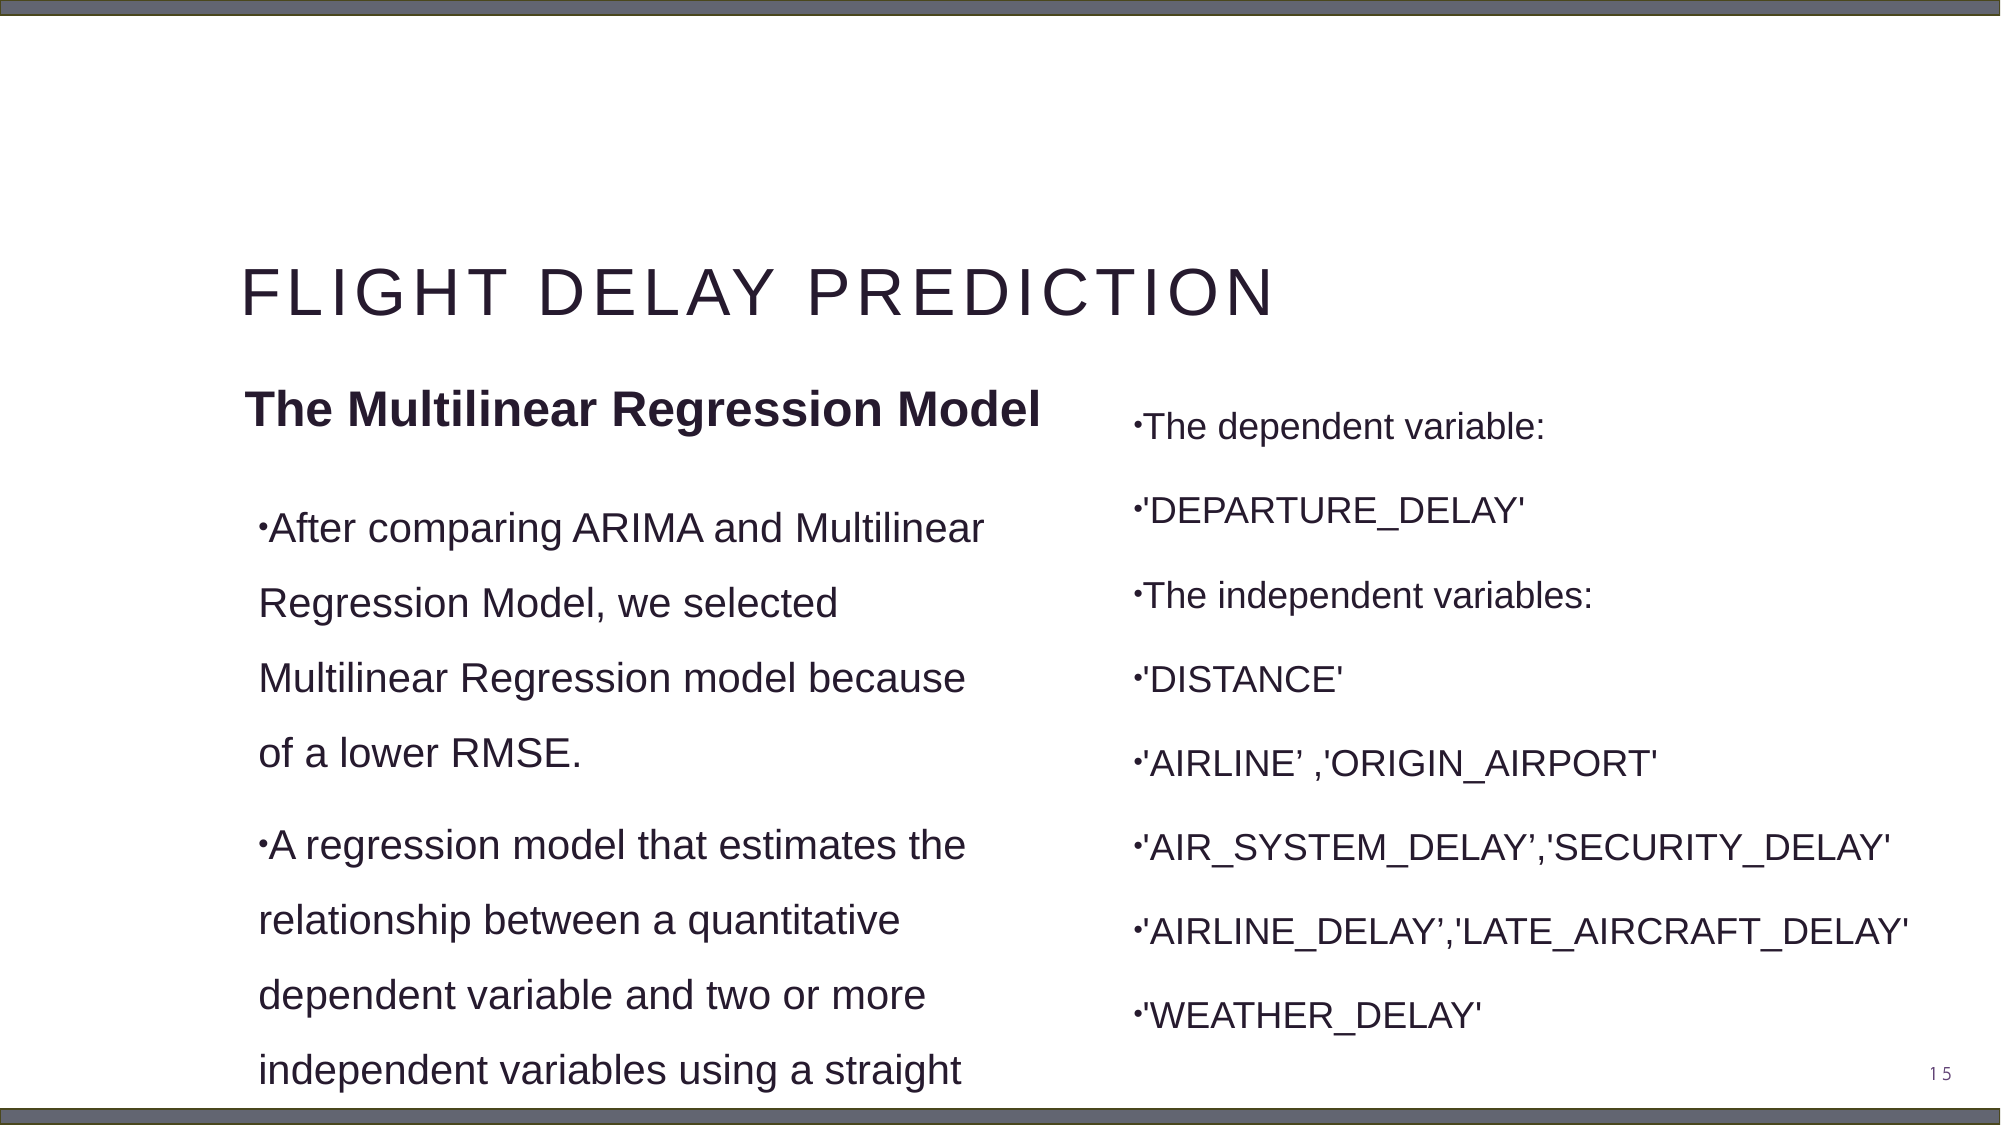

# Flight Delay Prediction
The Multilinear Regression Model
The dependent variable:
'DEPARTURE_DELAY'
The independent variables:
'DISTANCE'
'AIRLINE’ ,'ORIGIN_AIRPORT'
'AIR_SYSTEM_DELAY’,'SECURITY_DELAY'
'AIRLINE_DELAY’,'LATE_AIRCRAFT_DELAY'
'WEATHER_DELAY'
After comparing ARIMA and Multilinear Regression Model, we selected Multilinear Regression model because of a lower RMSE.
A regression model that estimates the relationship between a quantitative dependent variable and two or more independent variables using a straight line.

15